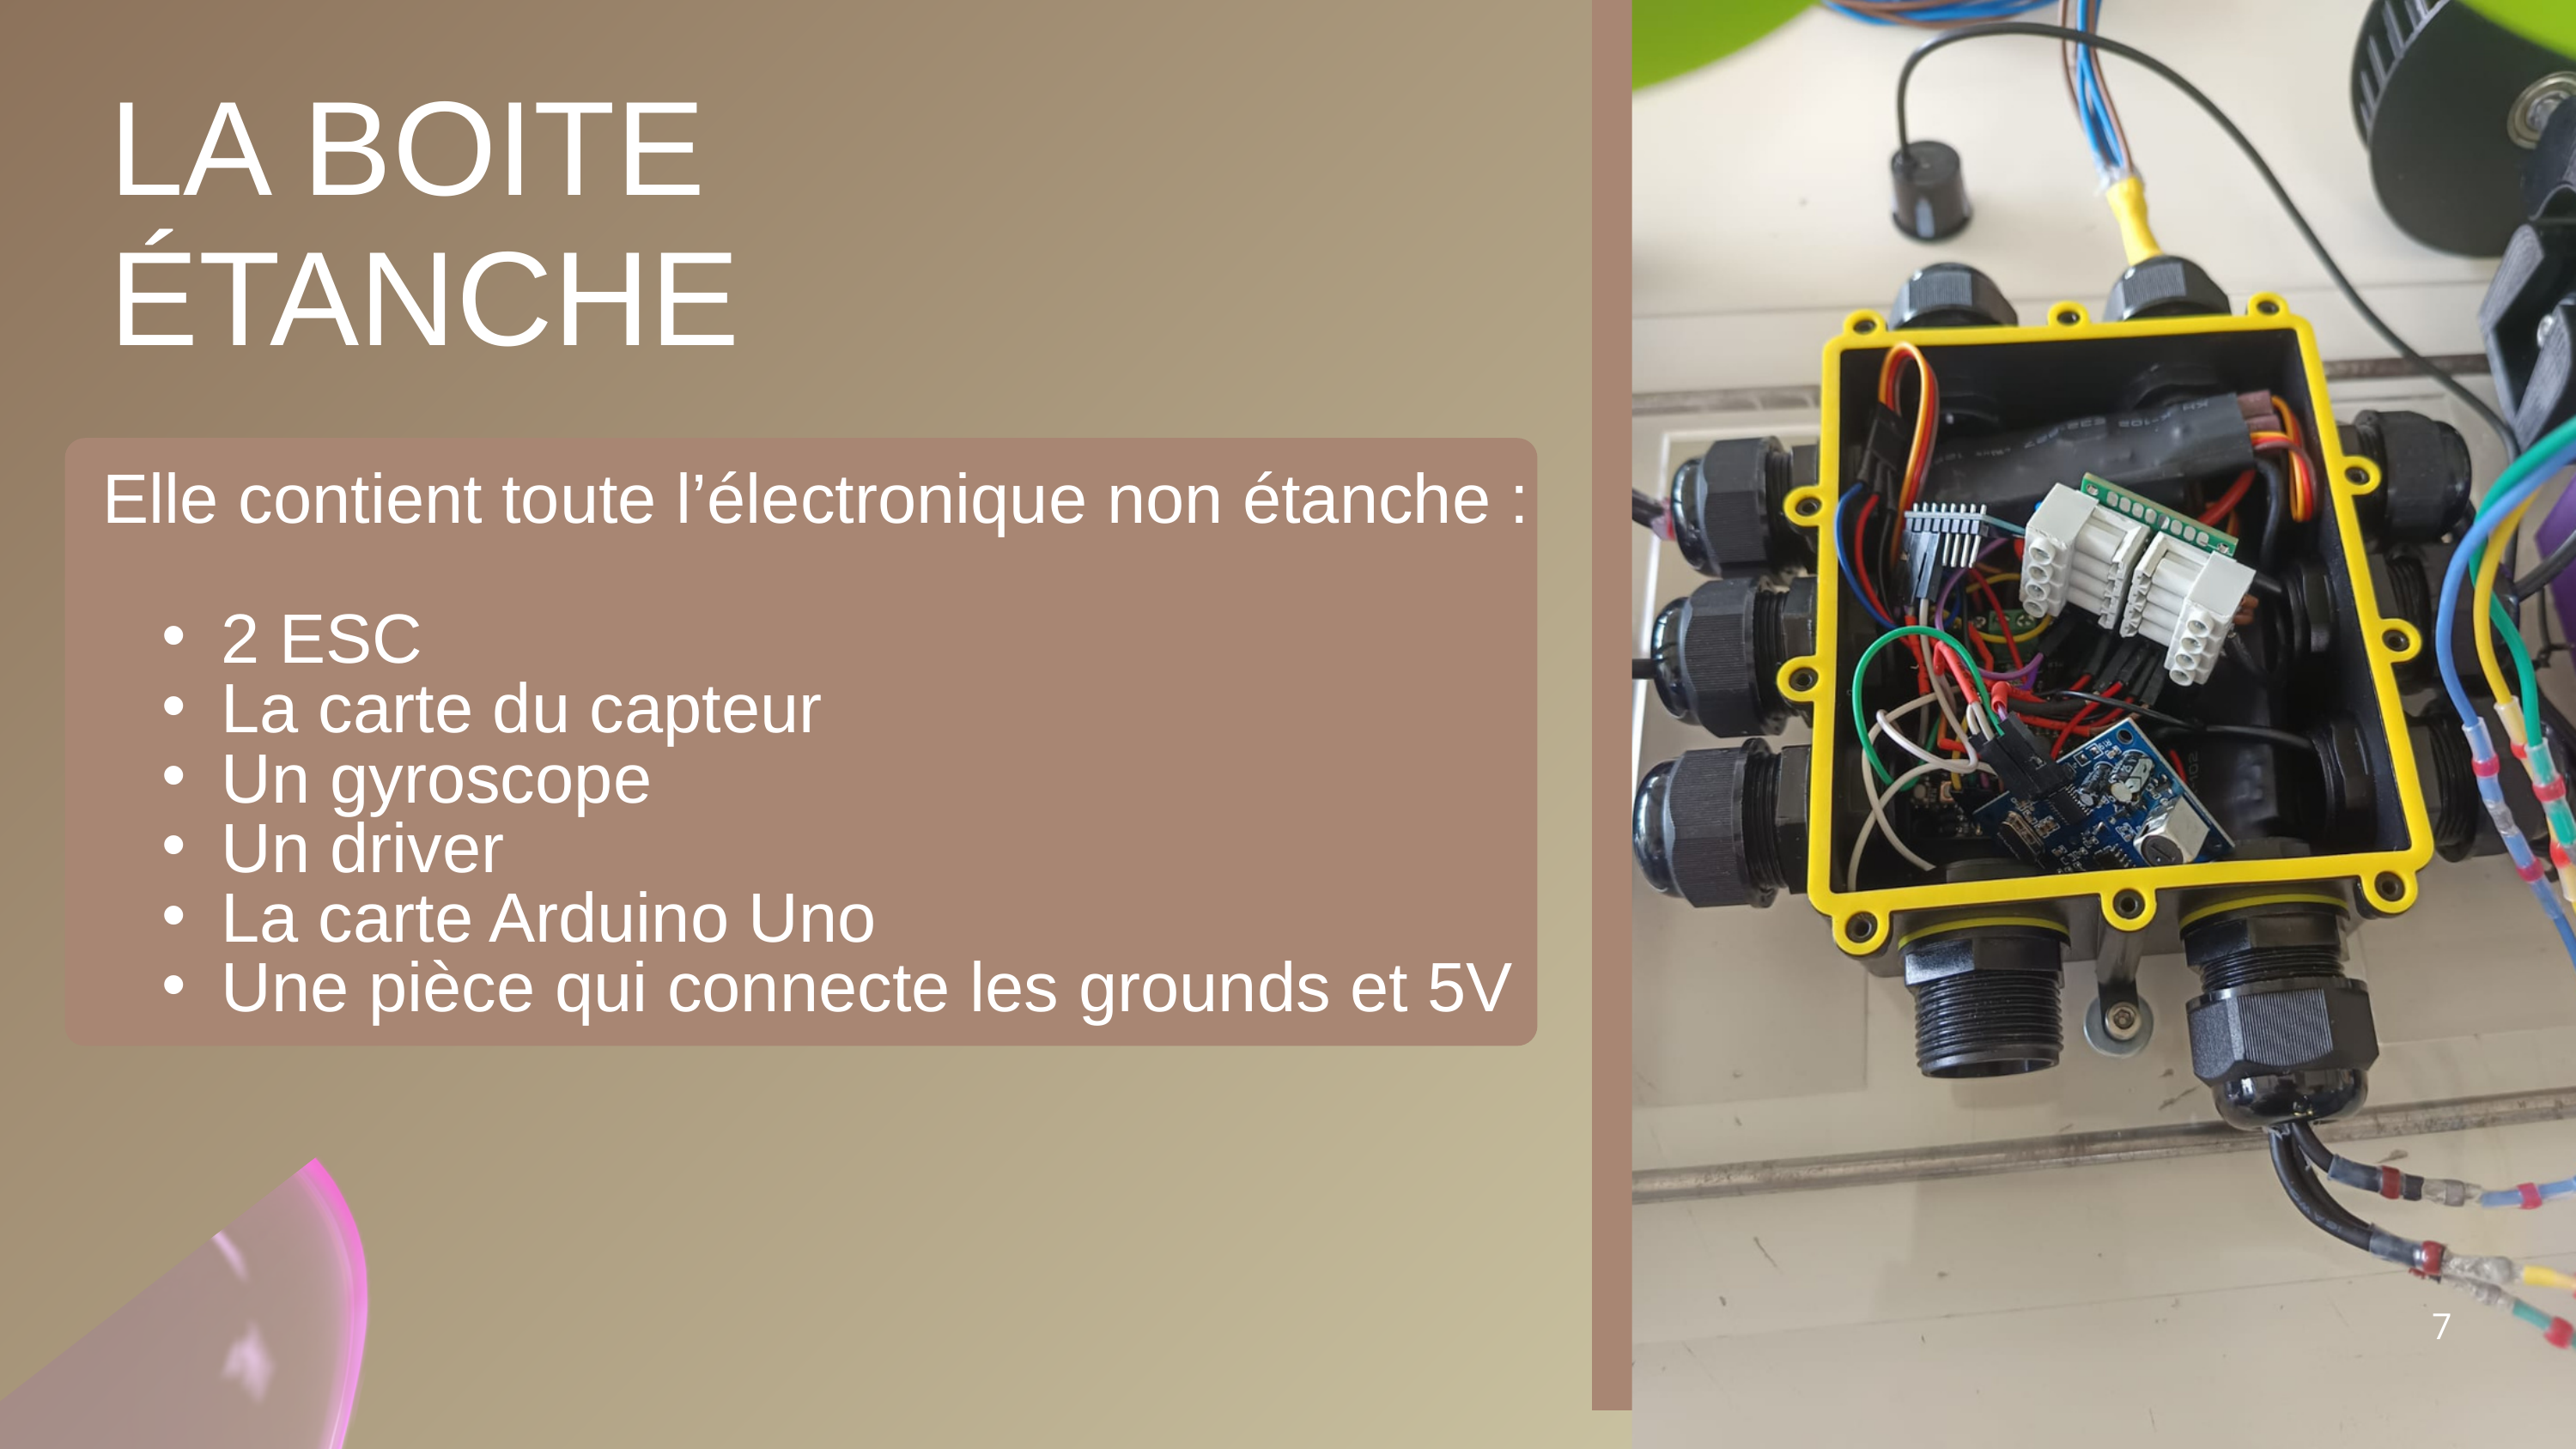

LA BOITE ÉTANCHE

Elle contient toute l’électronique non étanche :

2 ESC
La carte du capteur
Un gyroscope
Un driver
La carte Arduino Uno
Une pièce qui connecte les grounds et 5V

7